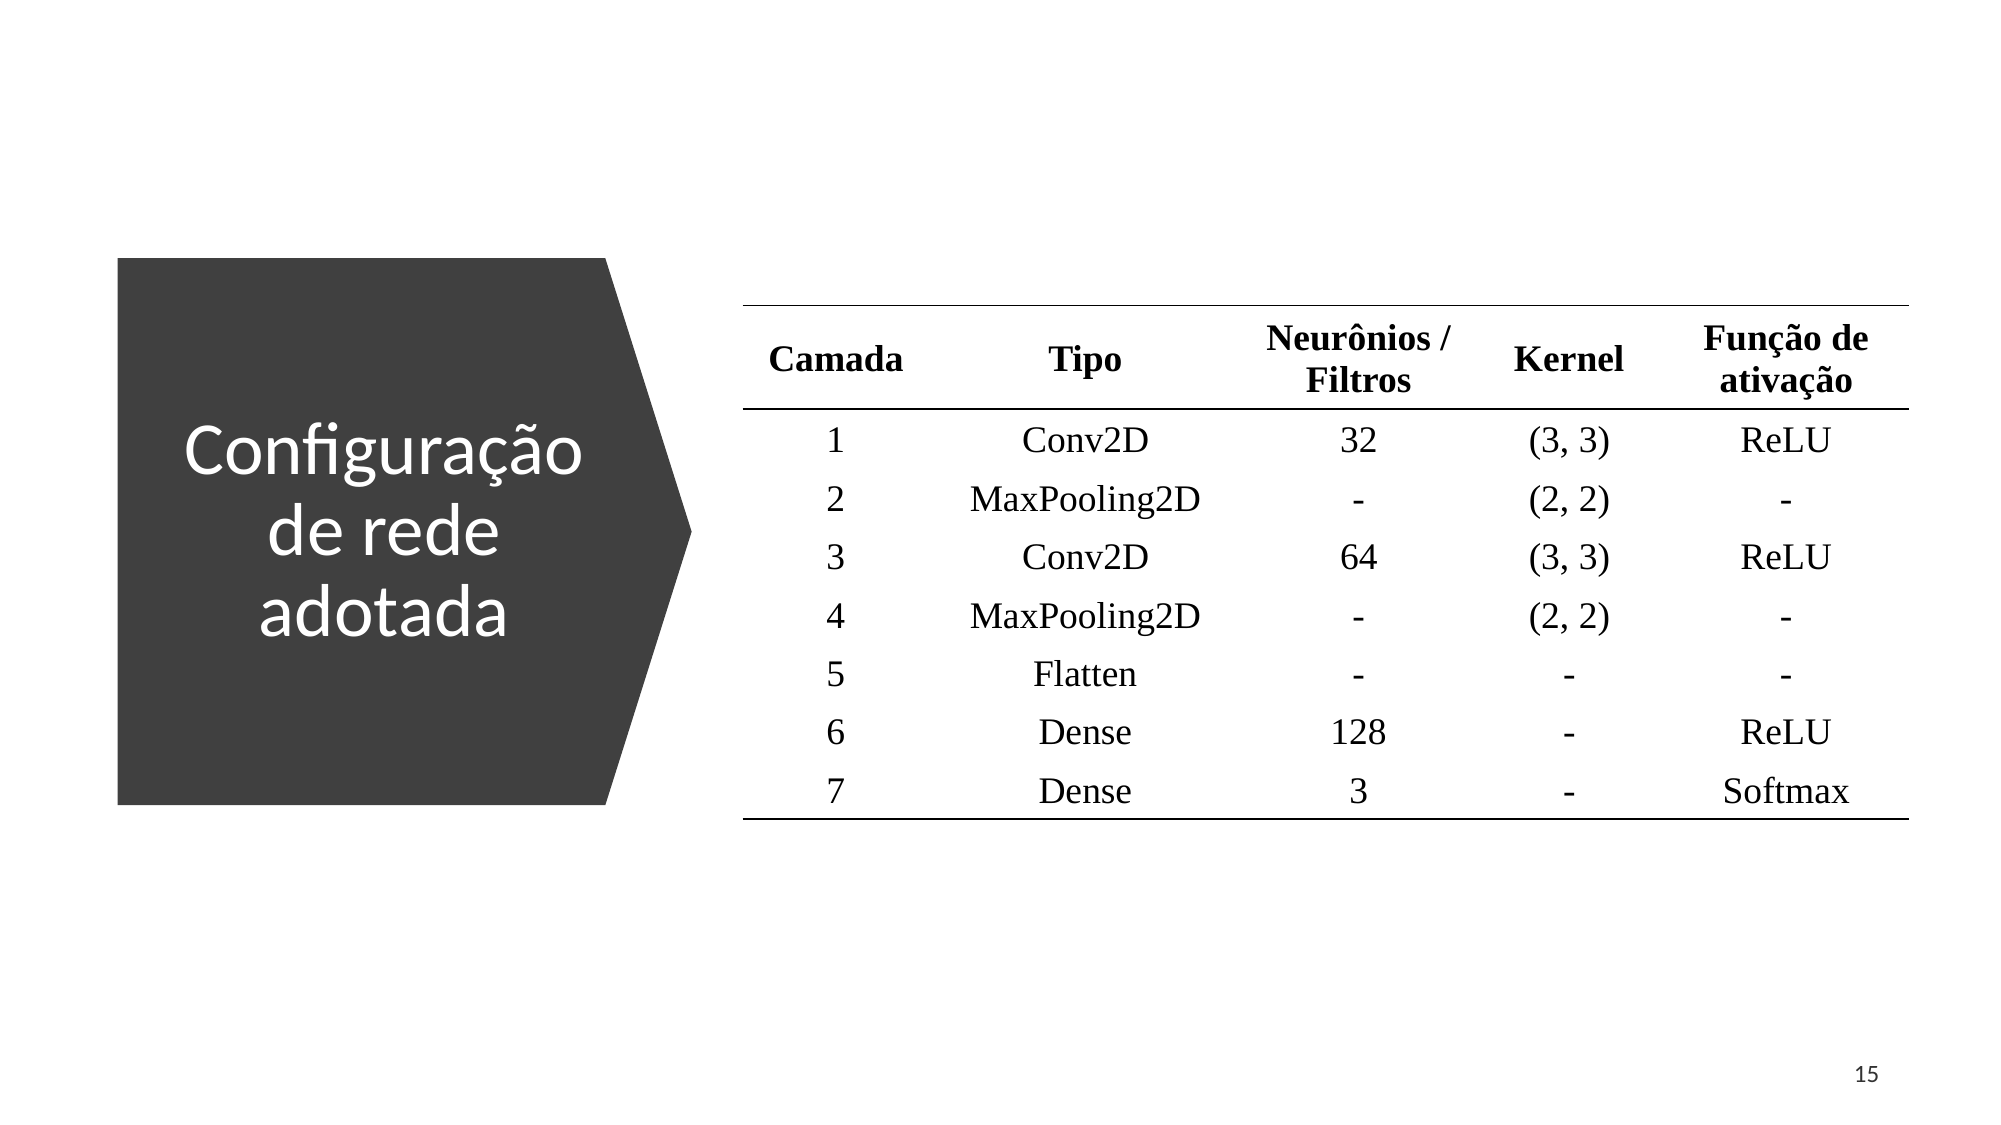

| Camada | Tipo | Neurônios / Filtros | Kernel | Função de ativação |
| --- | --- | --- | --- | --- |
| 1 | Conv2D | 32 | (3, 3) | ReLU |
| 2 | MaxPooling2D | - | (2, 2) | - |
| 3 | Conv2D | 64 | (3, 3) | ReLU |
| 4 | MaxPooling2D | - | (2, 2) | - |
| 5 | Flatten | - | - | - |
| 6 | Dense | 128 | - | ReLU |
| 7 | Dense | 3 | - | Softmax |
# Configuração de rede adotada
15